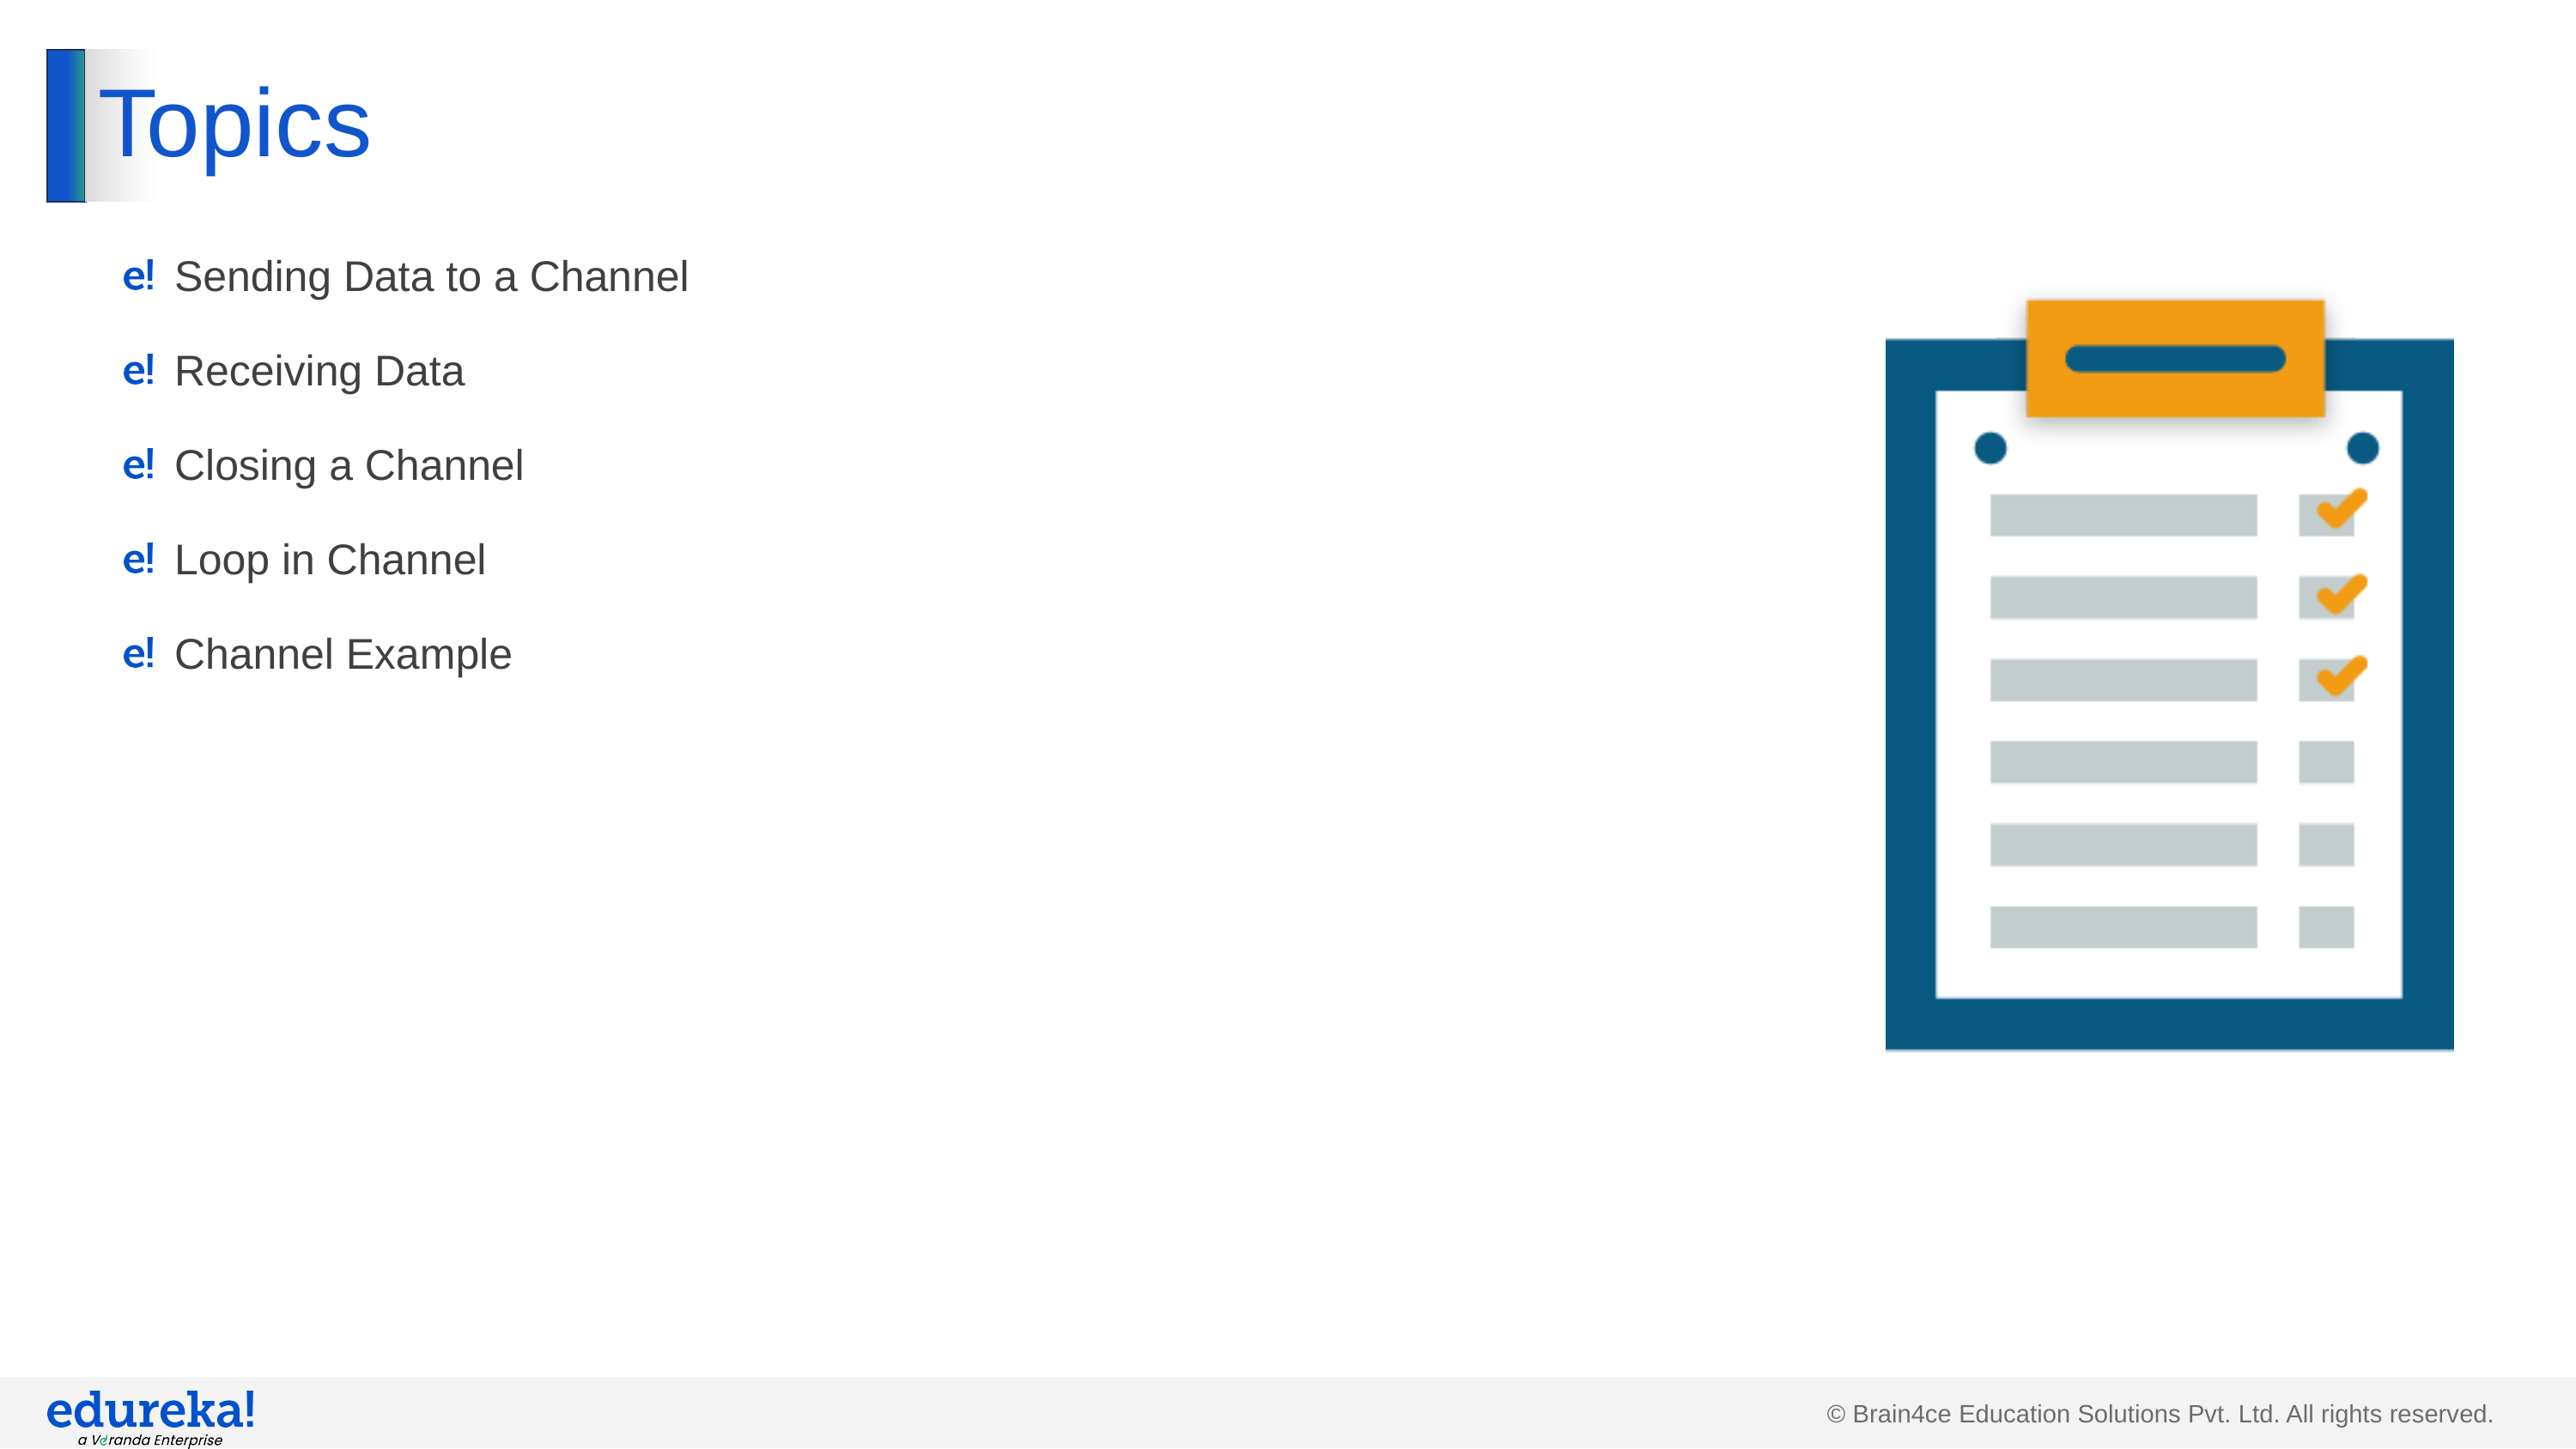

# Topics
Sending Data to a Channel
Receiving Data
Closing a Channel
Loop in Channel
Channel Example